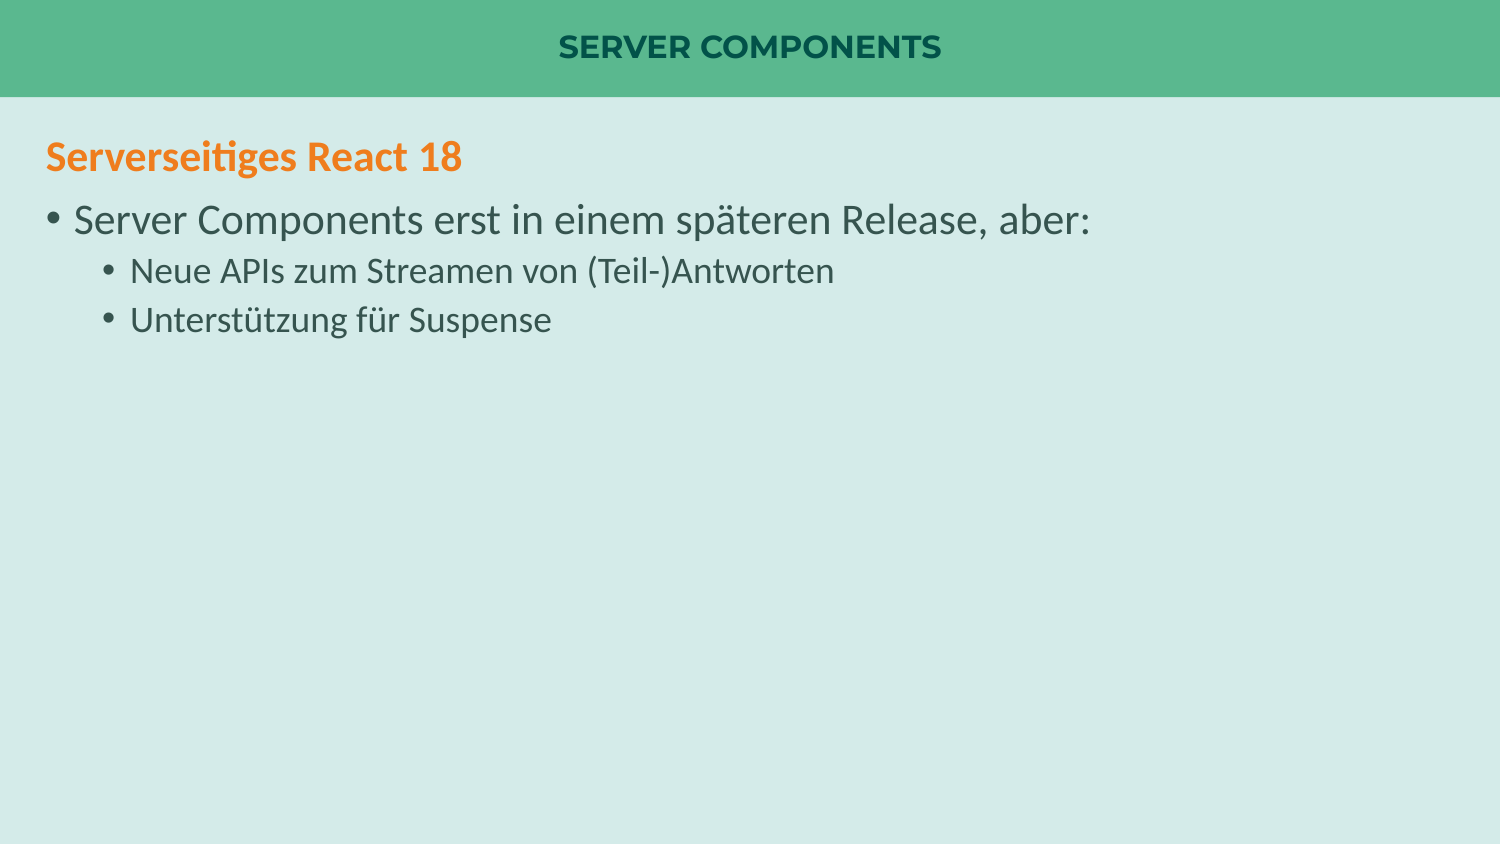

# Server Components
Serverseitiges React 18
Server Components erst in einem späteren Release, aber:
Neue APIs zum Streamen von (Teil-)Antworten
Unterstützung für Suspense